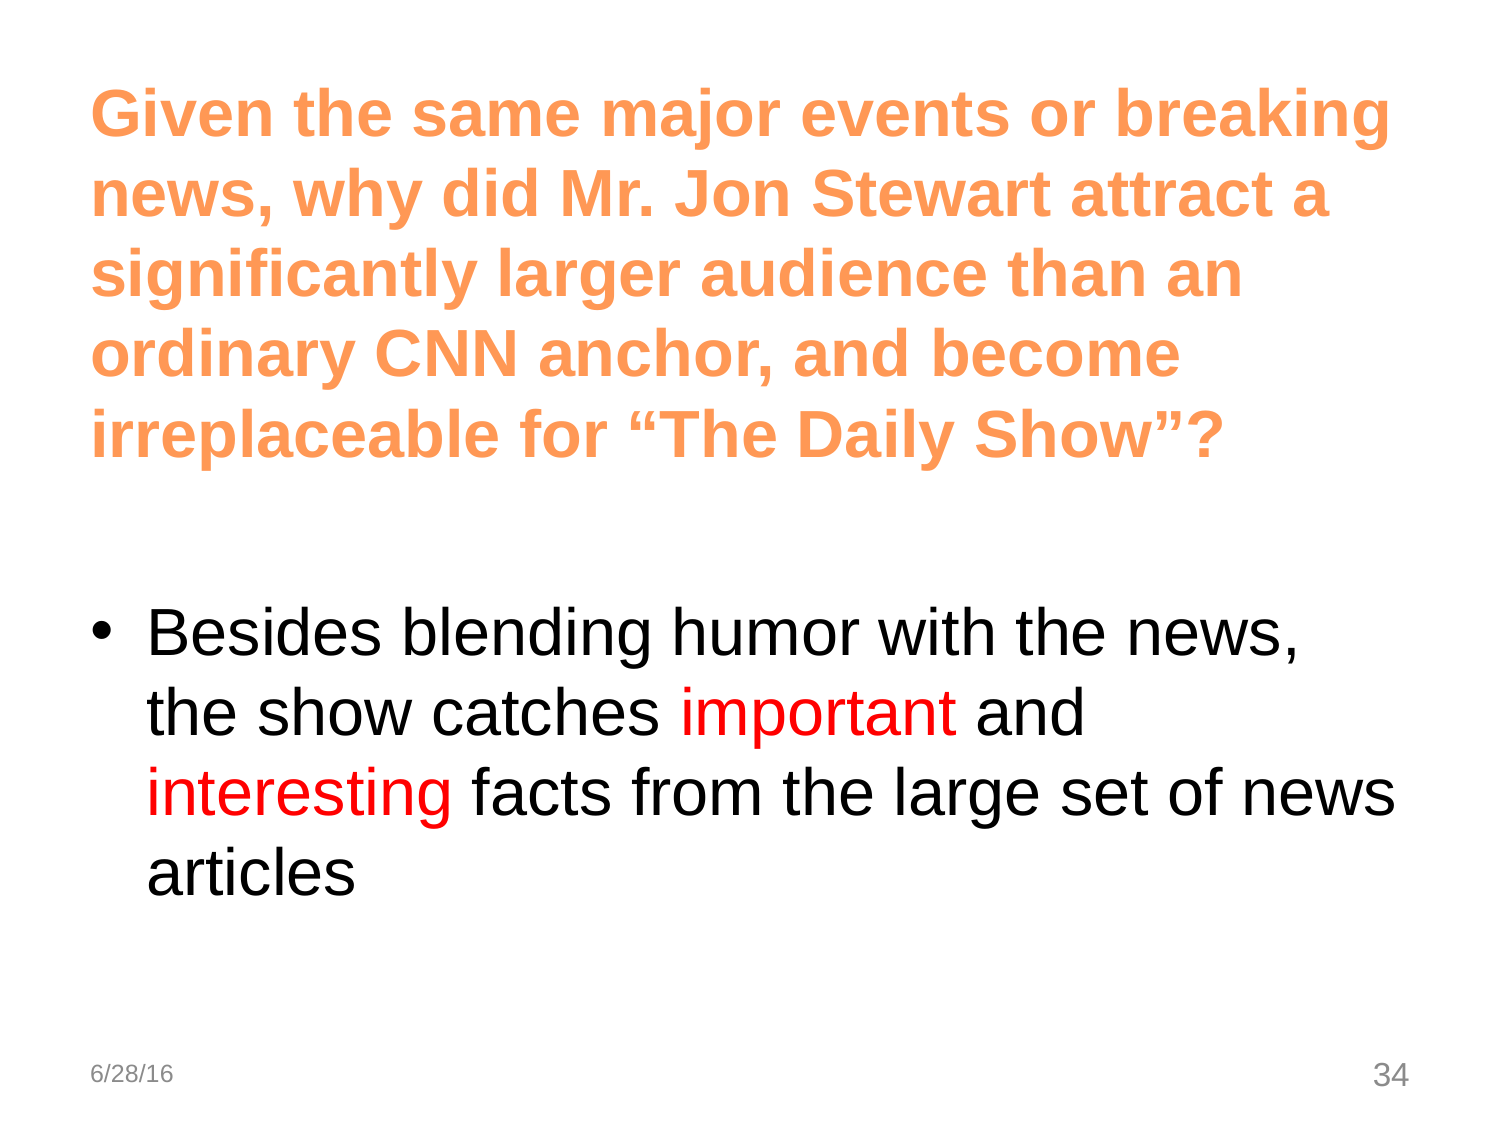

Given the same major events or breaking news, why did Mr. Jon Stewart attract a significantly larger audience than an ordinary CNN anchor, and become irreplaceable for “The Daily Show”?

Besides blending humor with the news, the show catches important and interesting facts from the large set of news articles
6/28/16
34